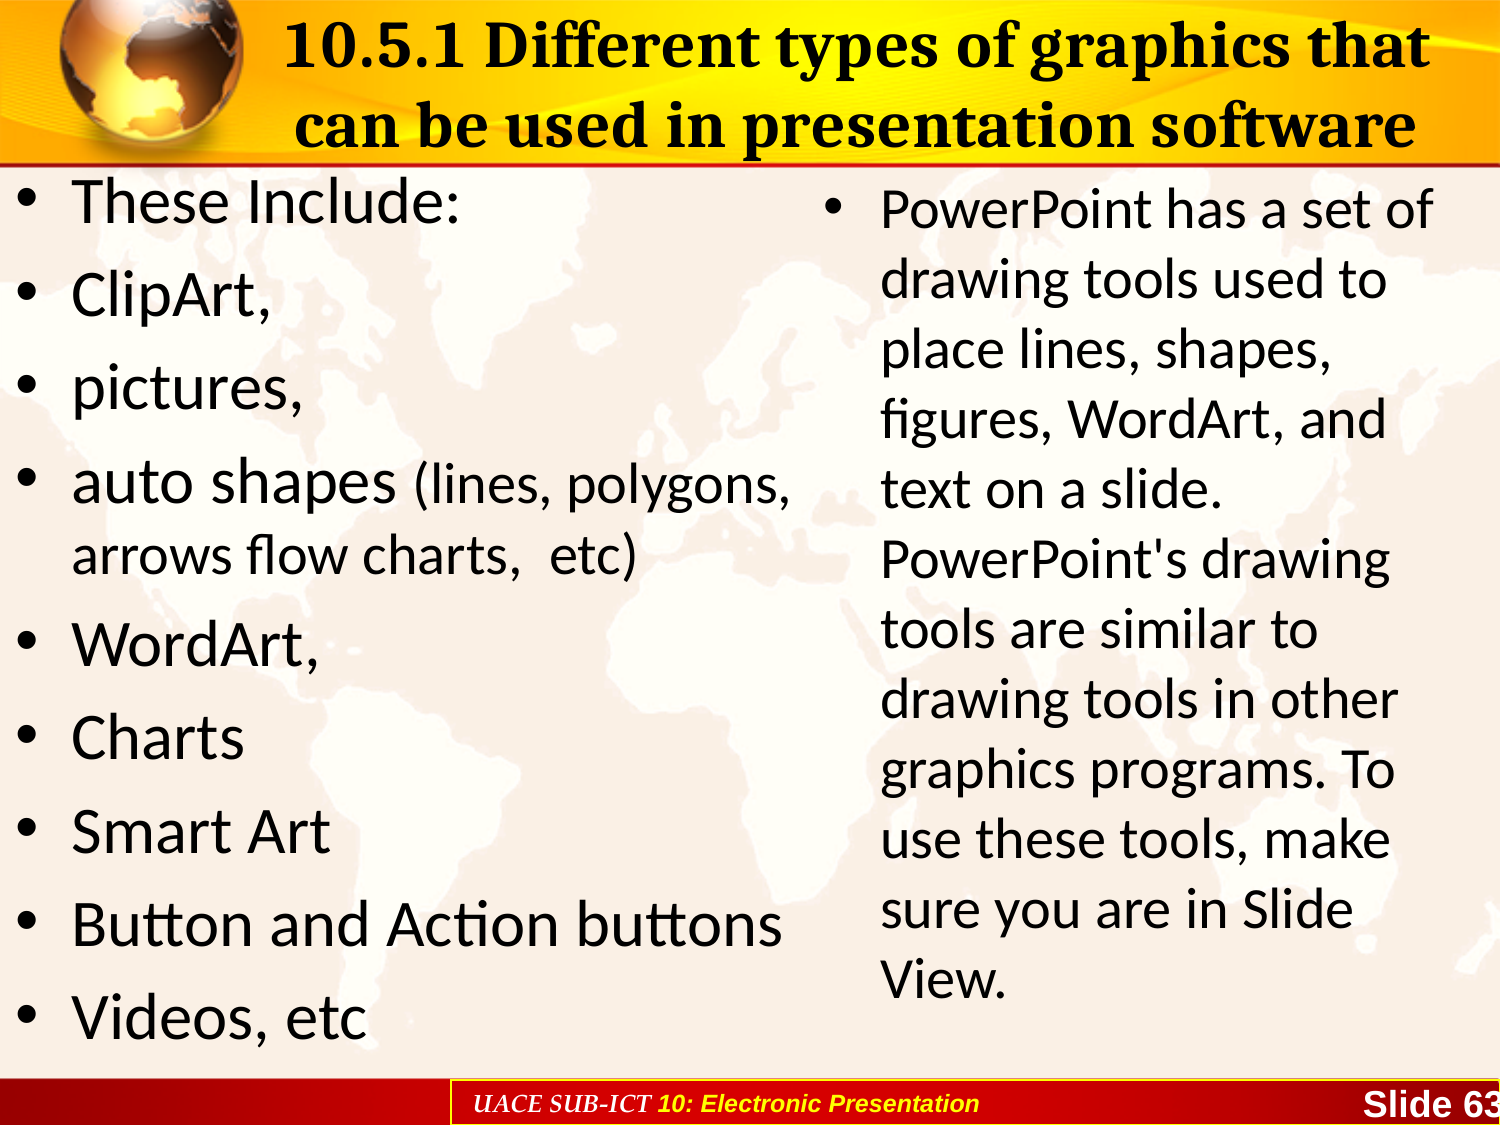

# 10.5.1 Different types of graphics that can be used in presentation software
These Include:
ClipArt,
pictures,
auto shapes (lines, polygons, arrows flow charts,  etc)
WordArt,
Charts
Smart Art
Button and Action buttons
Videos, etc
PowerPoint has a set of drawing tools used to place lines, shapes, figures, WordArt, and text on a slide. PowerPoint's drawing tools are similar to drawing tools in other graphics programs. To use these tools, make sure you are in Slide View.